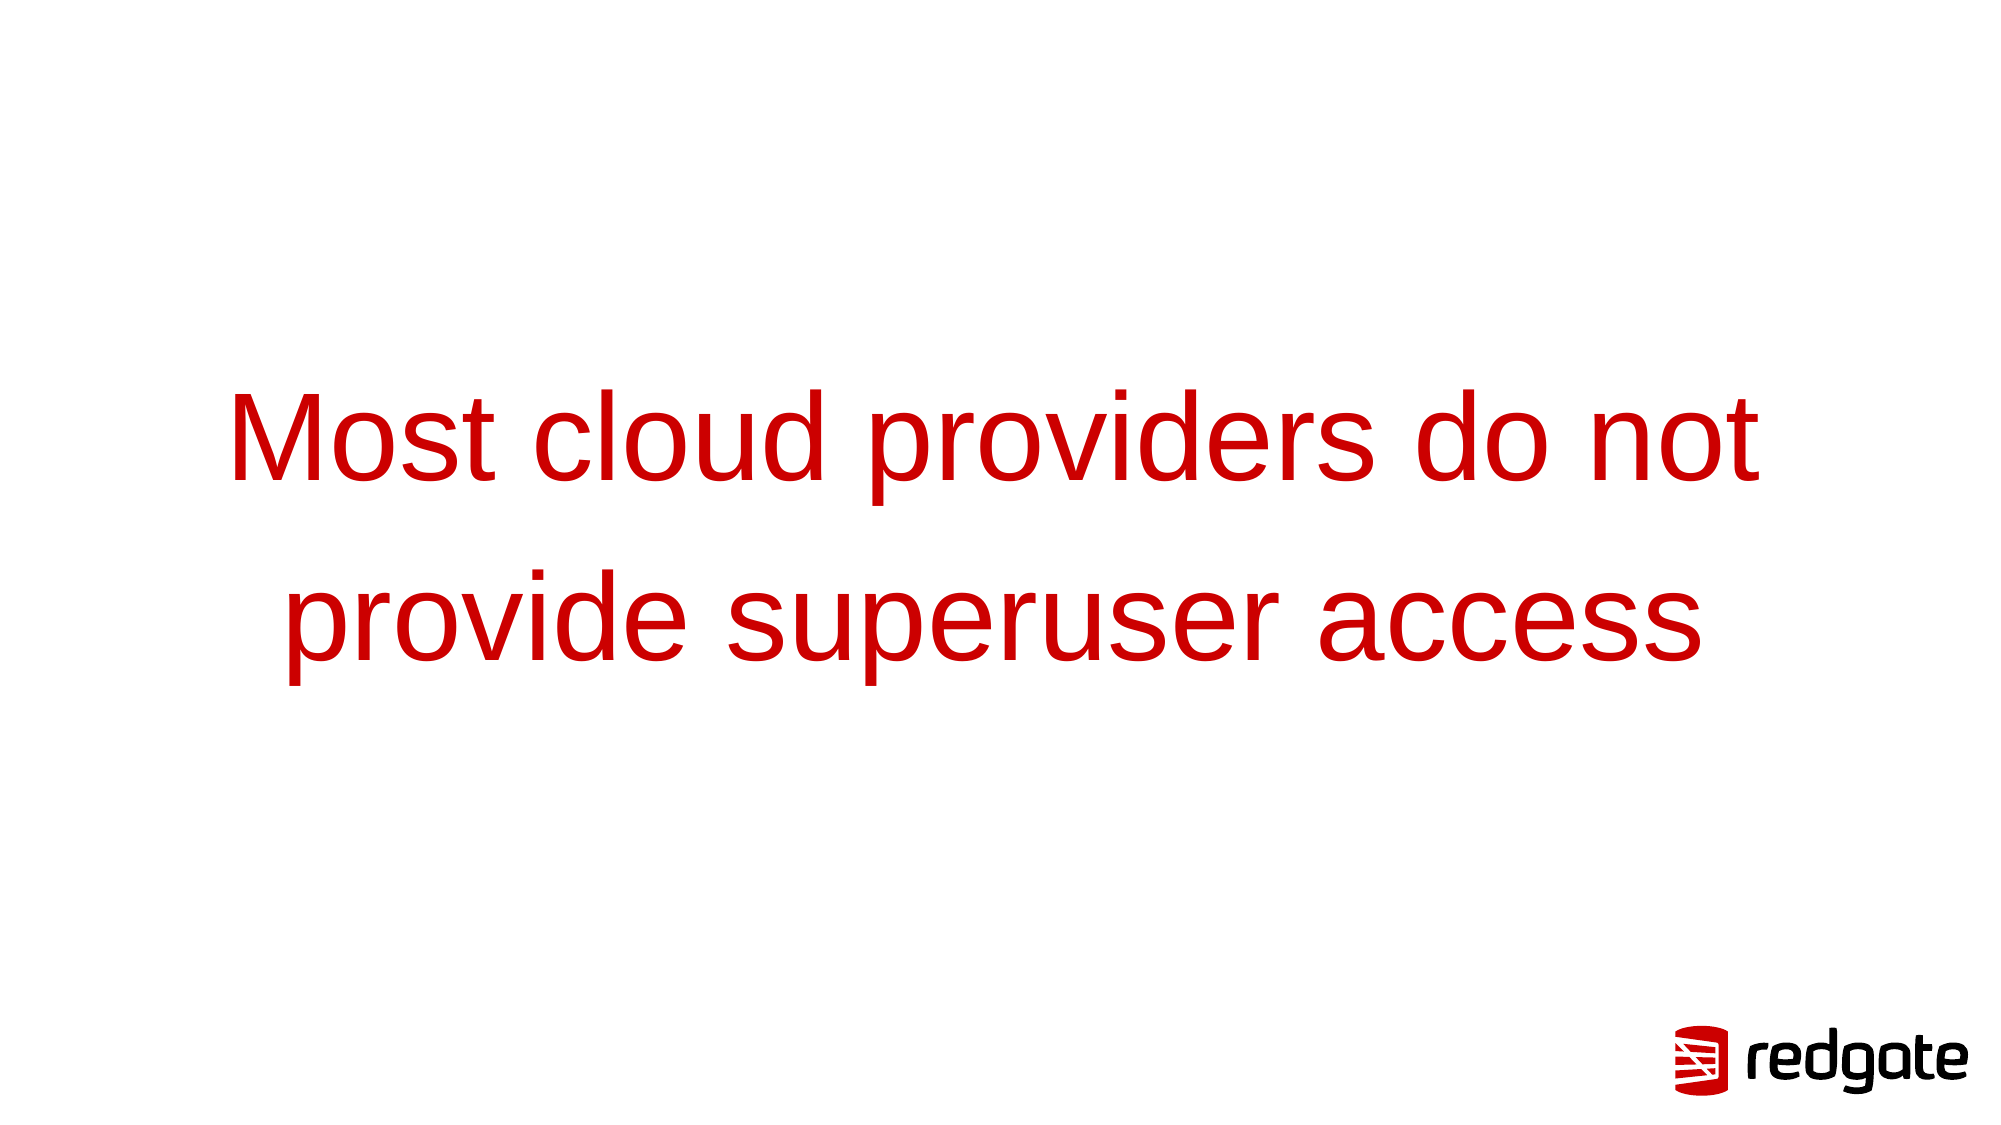

# Most cloud providers do not provide superuser access